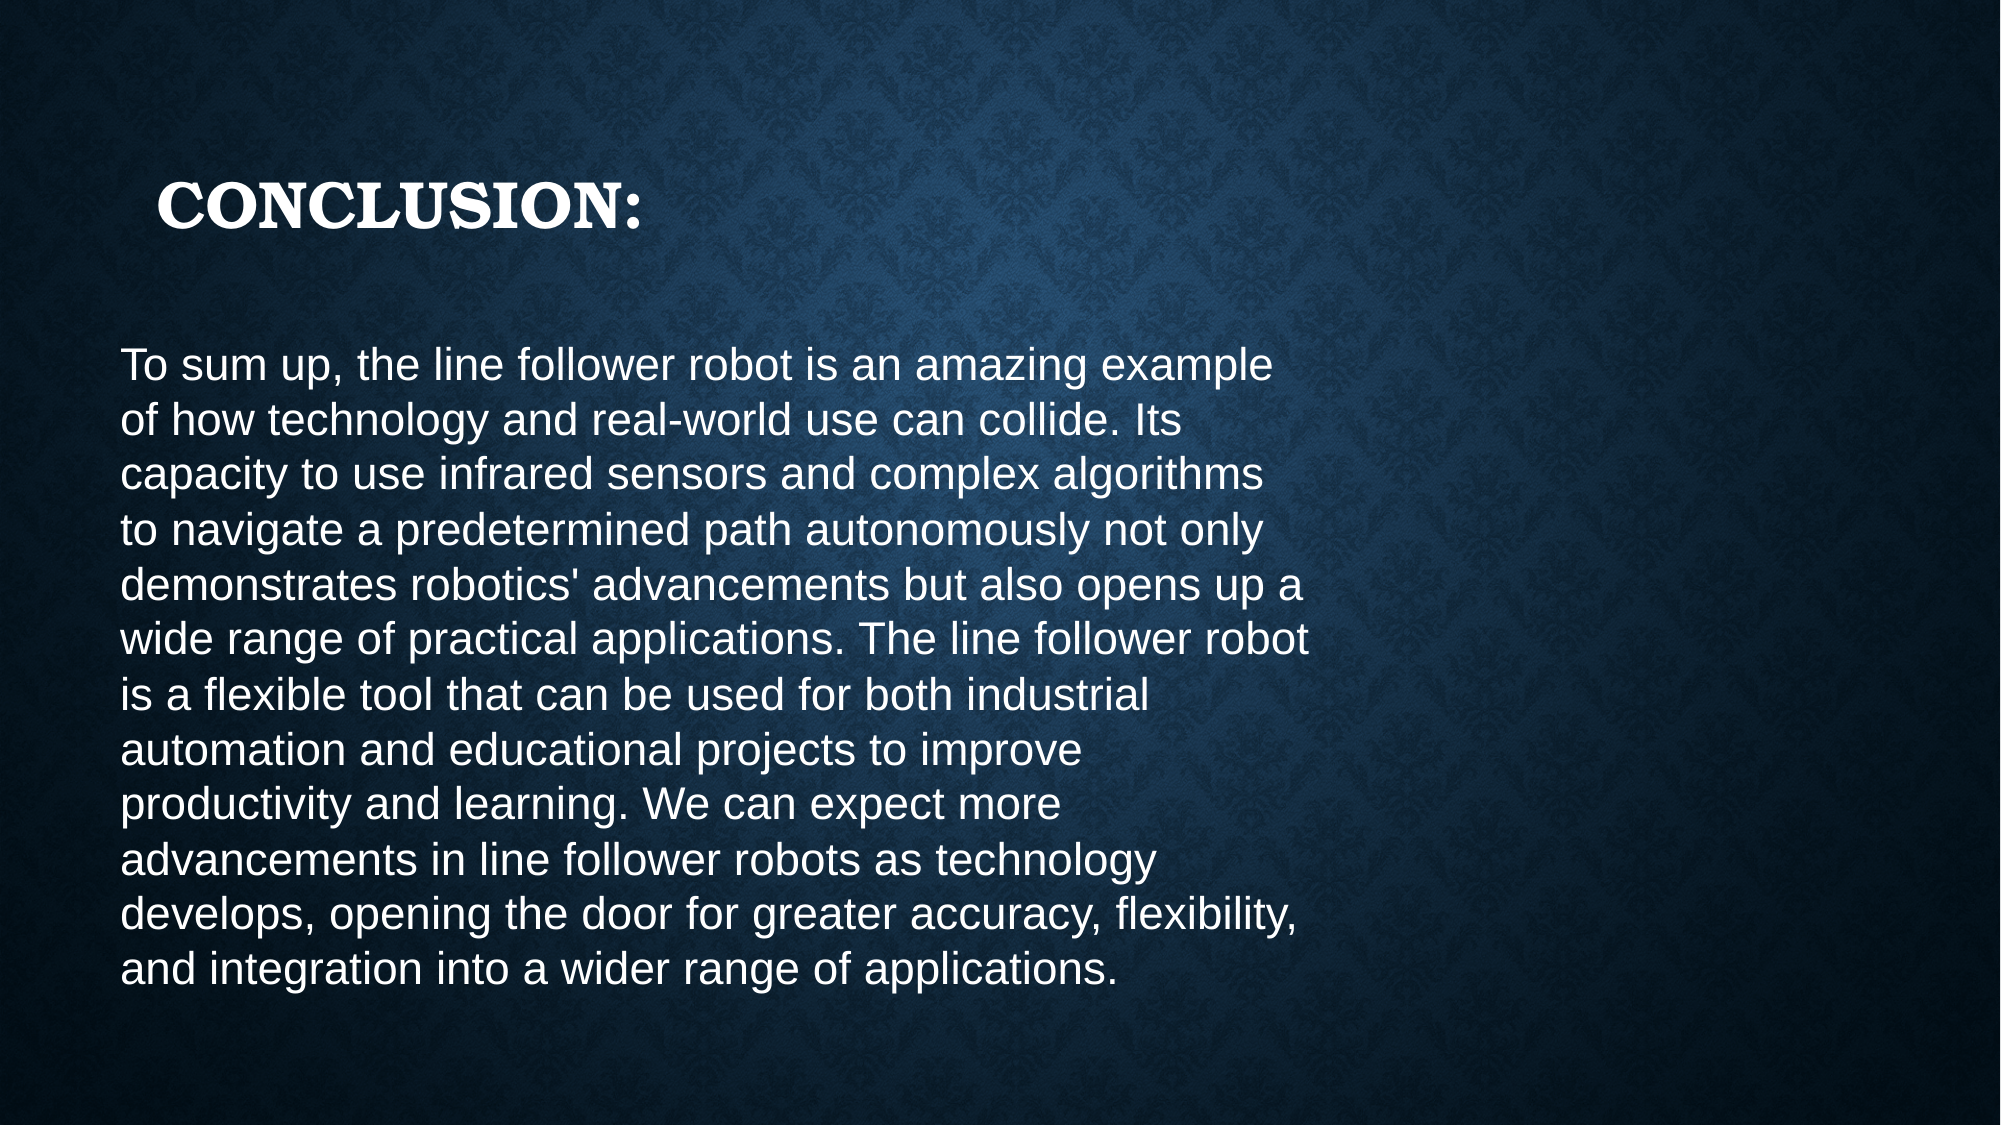

# CONCLUSION:
To sum up, the line follower robot is an amazing example of how technology and real-world use can collide. Its capacity to use infrared sensors and complex algorithms to navigate a predetermined path autonomously not only demonstrates robotics' advancements but also opens up a wide range of practical applications. The line follower robot is a flexible tool that can be used for both industrial automation and educational projects to improve productivity and learning. We can expect more advancements in line follower robots as technology develops, opening the door for greater accuracy, flexibility, and integration into a wider range of applications.